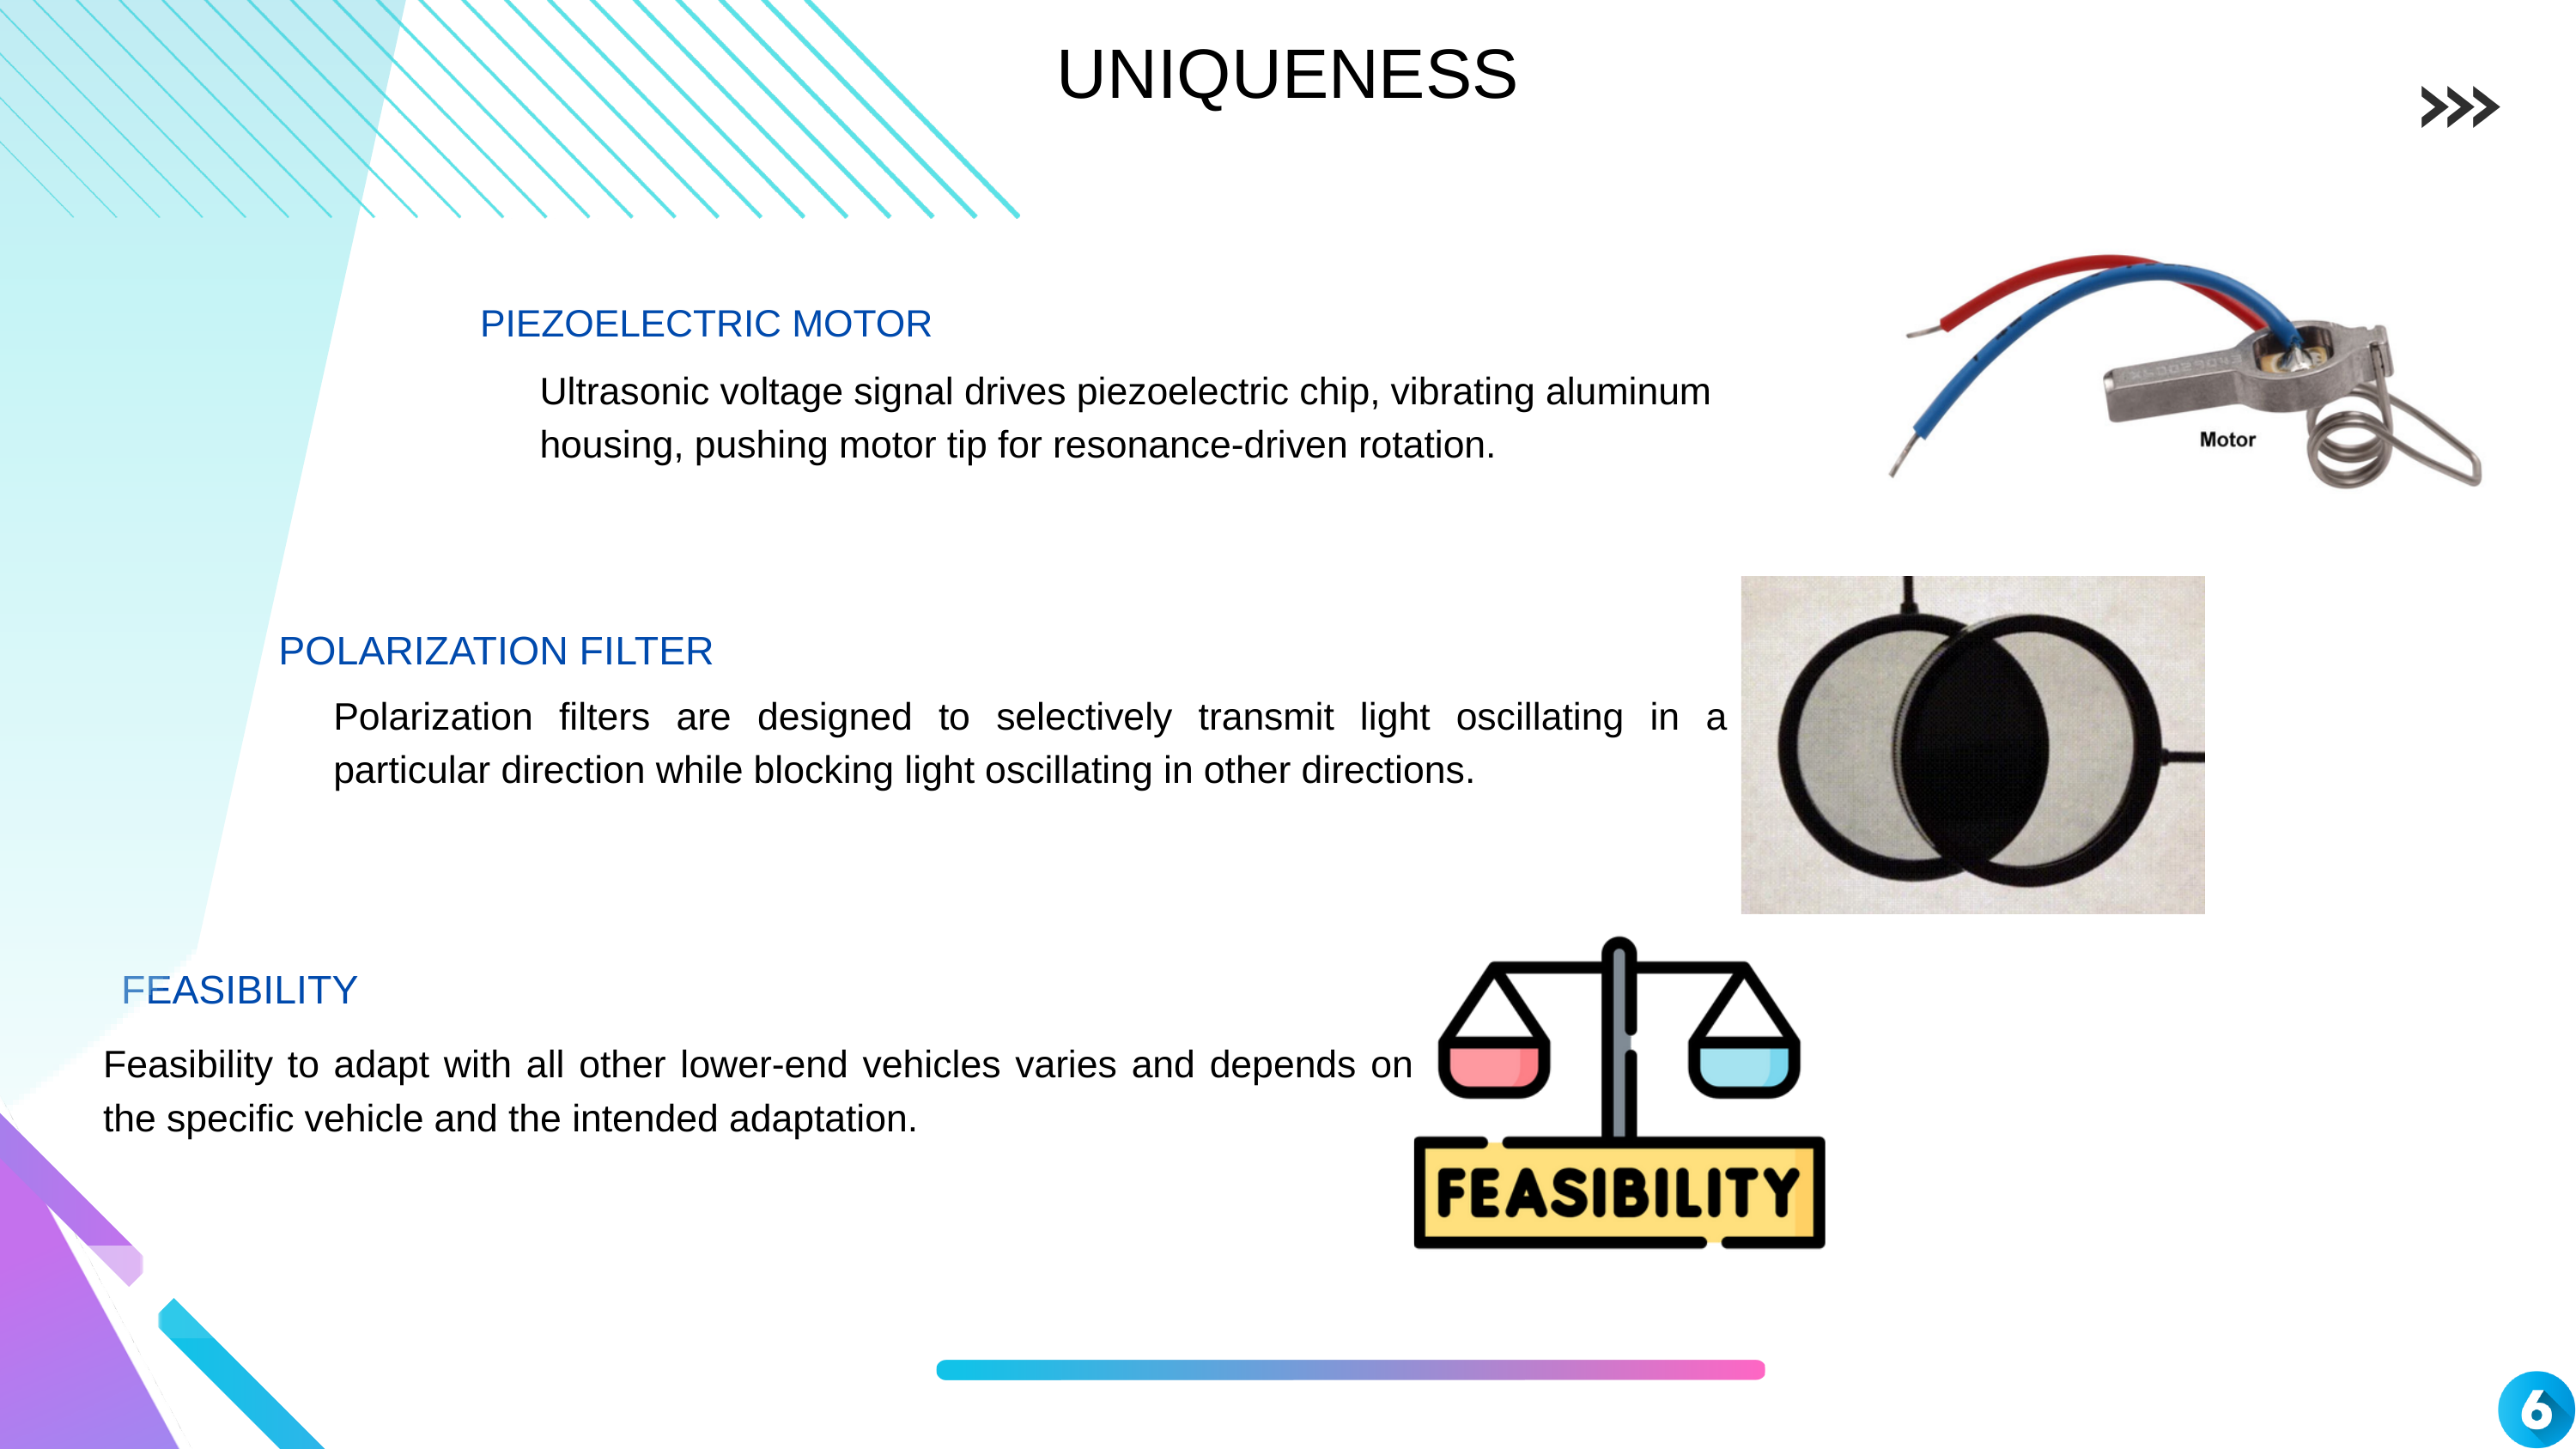

UNIQUENESS

PIEZOELECTRIC MOTOR

Ultrasonic voltage signal drives piezoelectric chip, vibrating aluminum
housing, pushing motor tip for resonance-driven rotation.

POLARIZATION FILTER
Polarization filters are designed to selectively transmit light oscillating in a particular direction while blocking light oscillating in other directions.

FEASIBILITY

Feasibility to adapt with all other lower-end vehicles varies and depends on the specific vehicle and the intended adaptation.